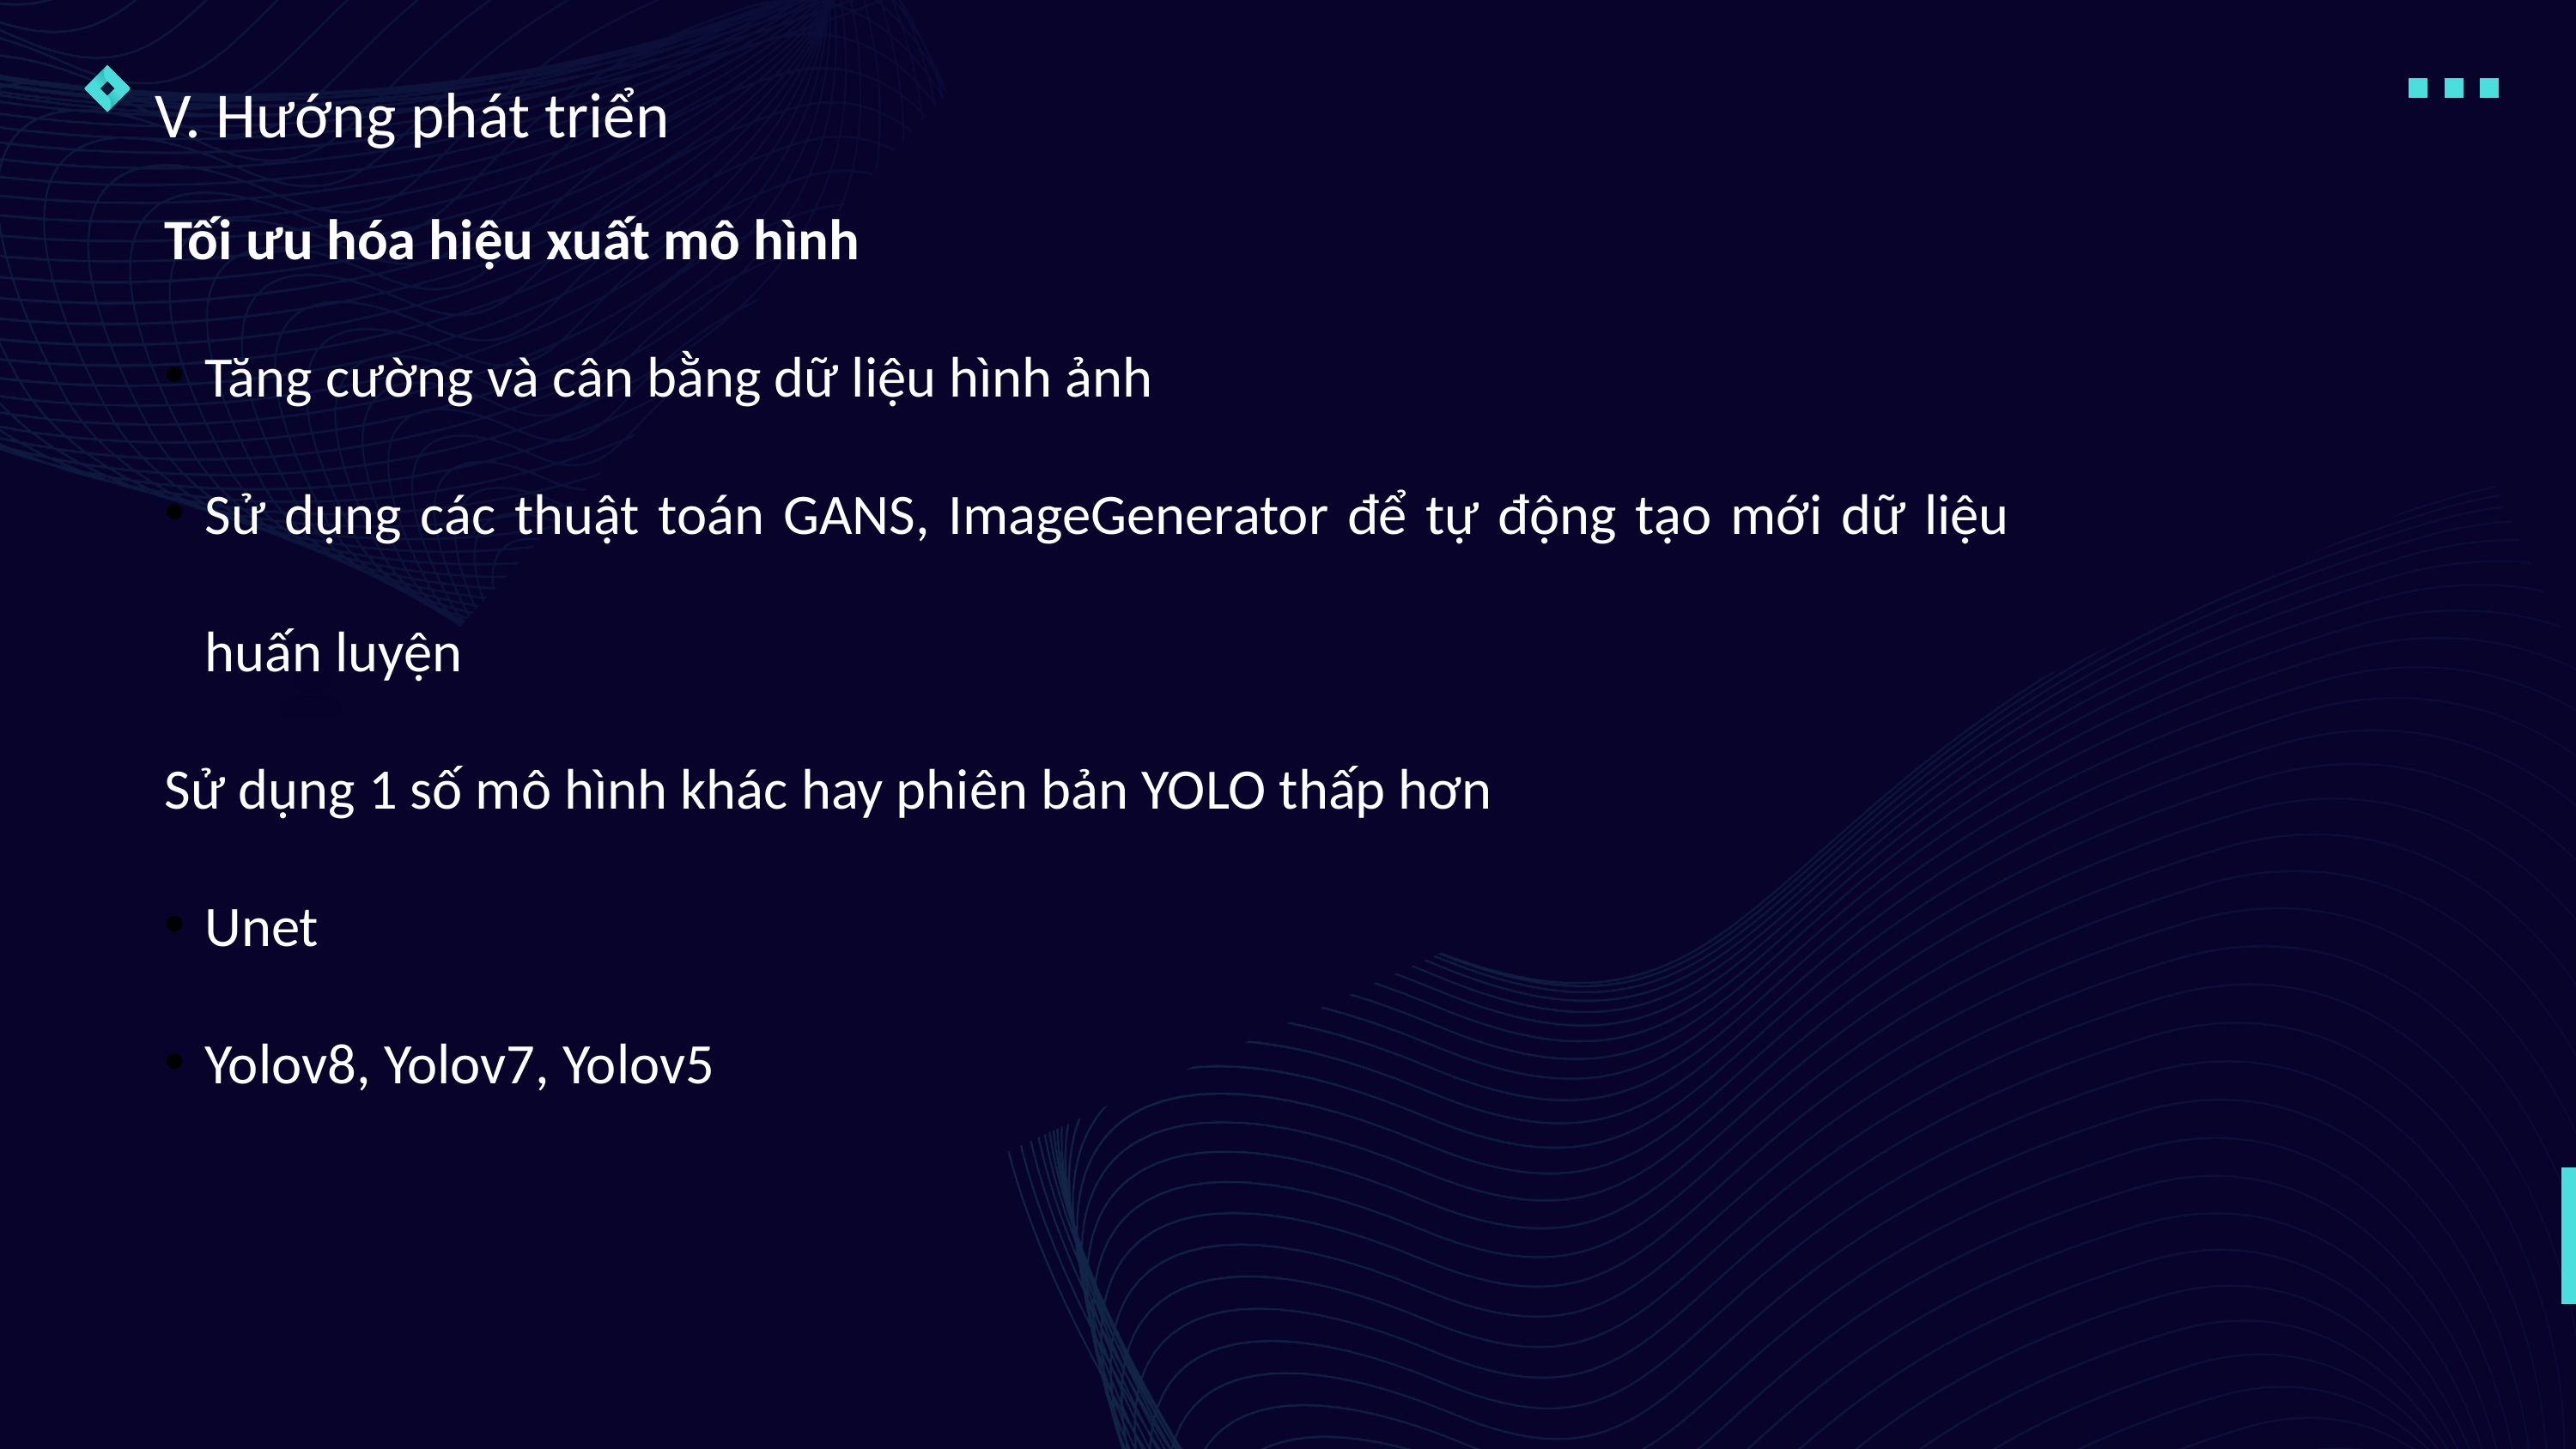

V. Hướng phát triển

Tối ưu hóa hiệu xuất mô hình
Tăng cường và cân bằng dữ liệu hình ảnh
Sử dụng các thuật toán GANS, ImageGenerator để tự động tạo mới dữ liệu huấn luyện
Sử dụng 1 số mô hình khác hay phiên bản YOLO thấp hơn
Unet
Yolov8, Yolov7, Yolov5

120+